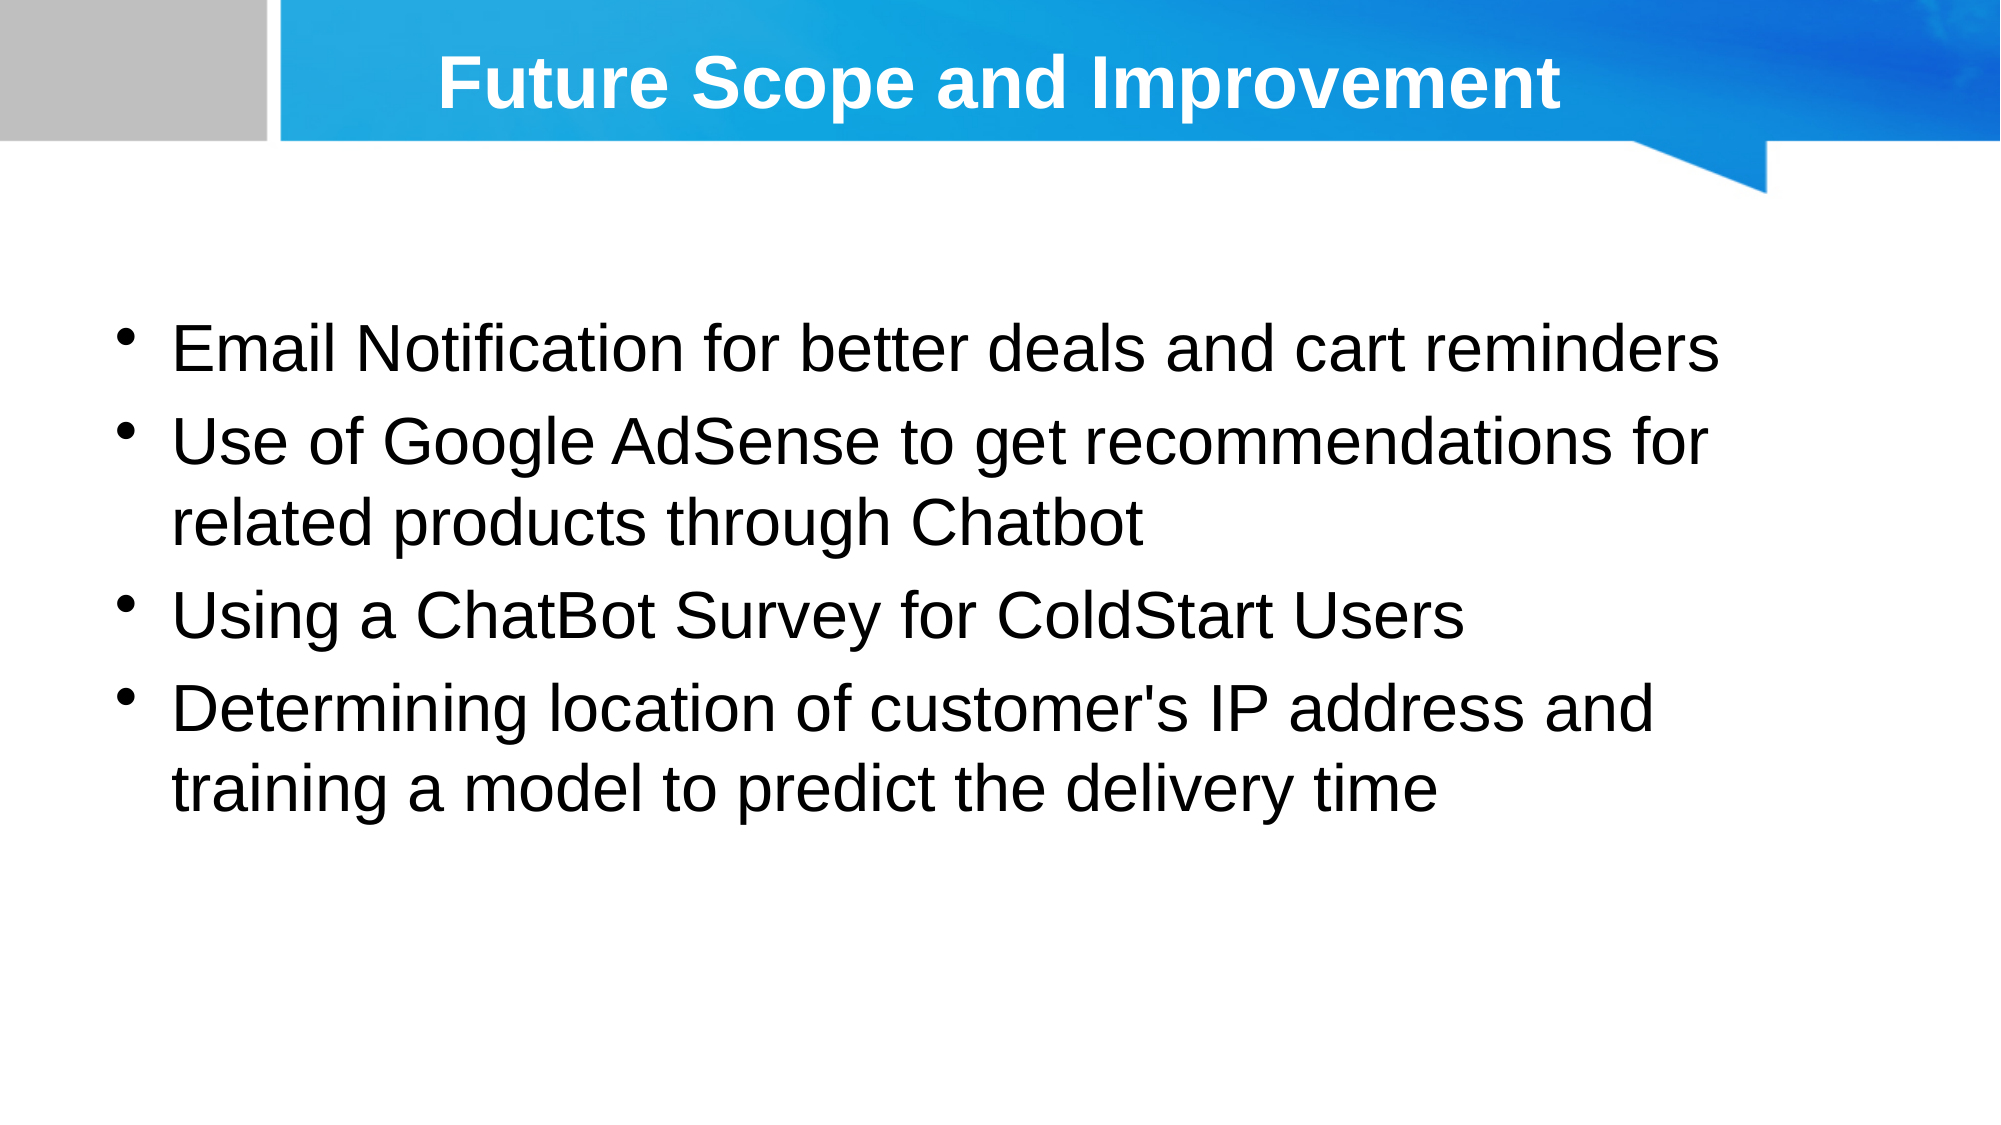

# Future Scope and Improvement
Email Notification for better deals and cart reminders
Use of Google AdSense to get recommendations for related products through Chatbot
Using a ChatBot Survey for ColdStart Users
Determining location of customer's IP address and training a model to predict the delivery time